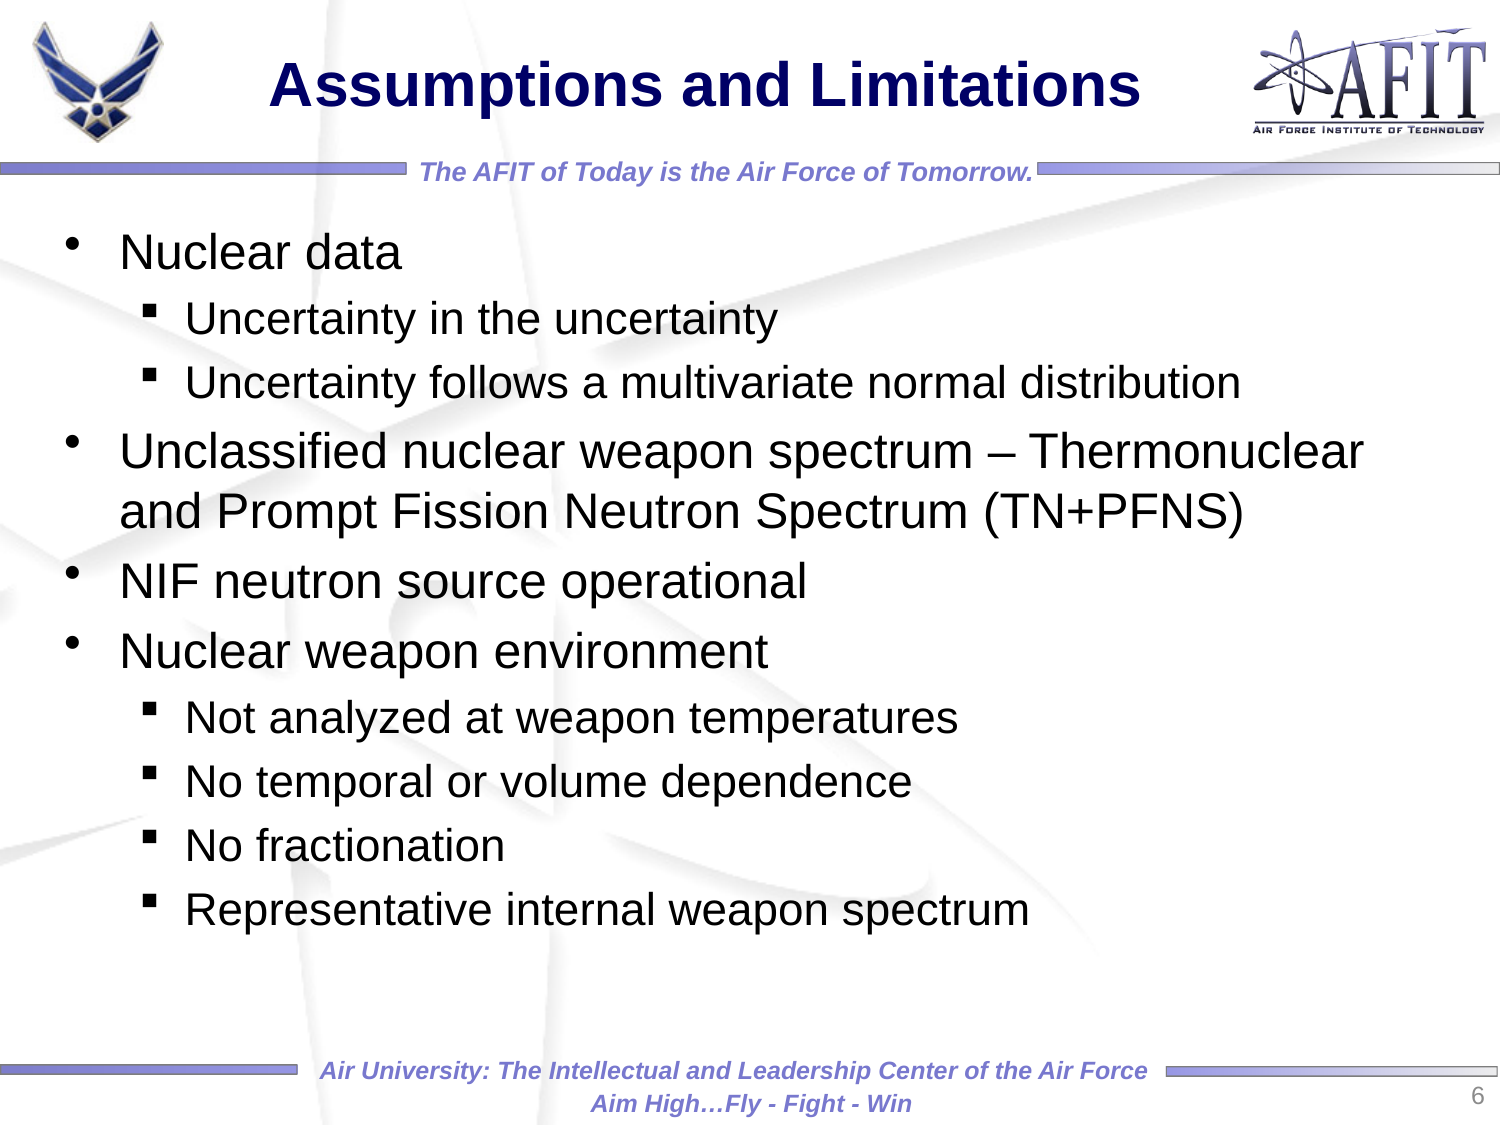

# Assumptions and Limitations
Nuclear data
Uncertainty in the uncertainty
Uncertainty follows a multivariate normal distribution
Unclassified nuclear weapon spectrum – Thermonuclear and Prompt Fission Neutron Spectrum (TN+PFNS)
NIF neutron source operational
Nuclear weapon environment
Not analyzed at weapon temperatures
No temporal or volume dependence
No fractionation
Representative internal weapon spectrum
6